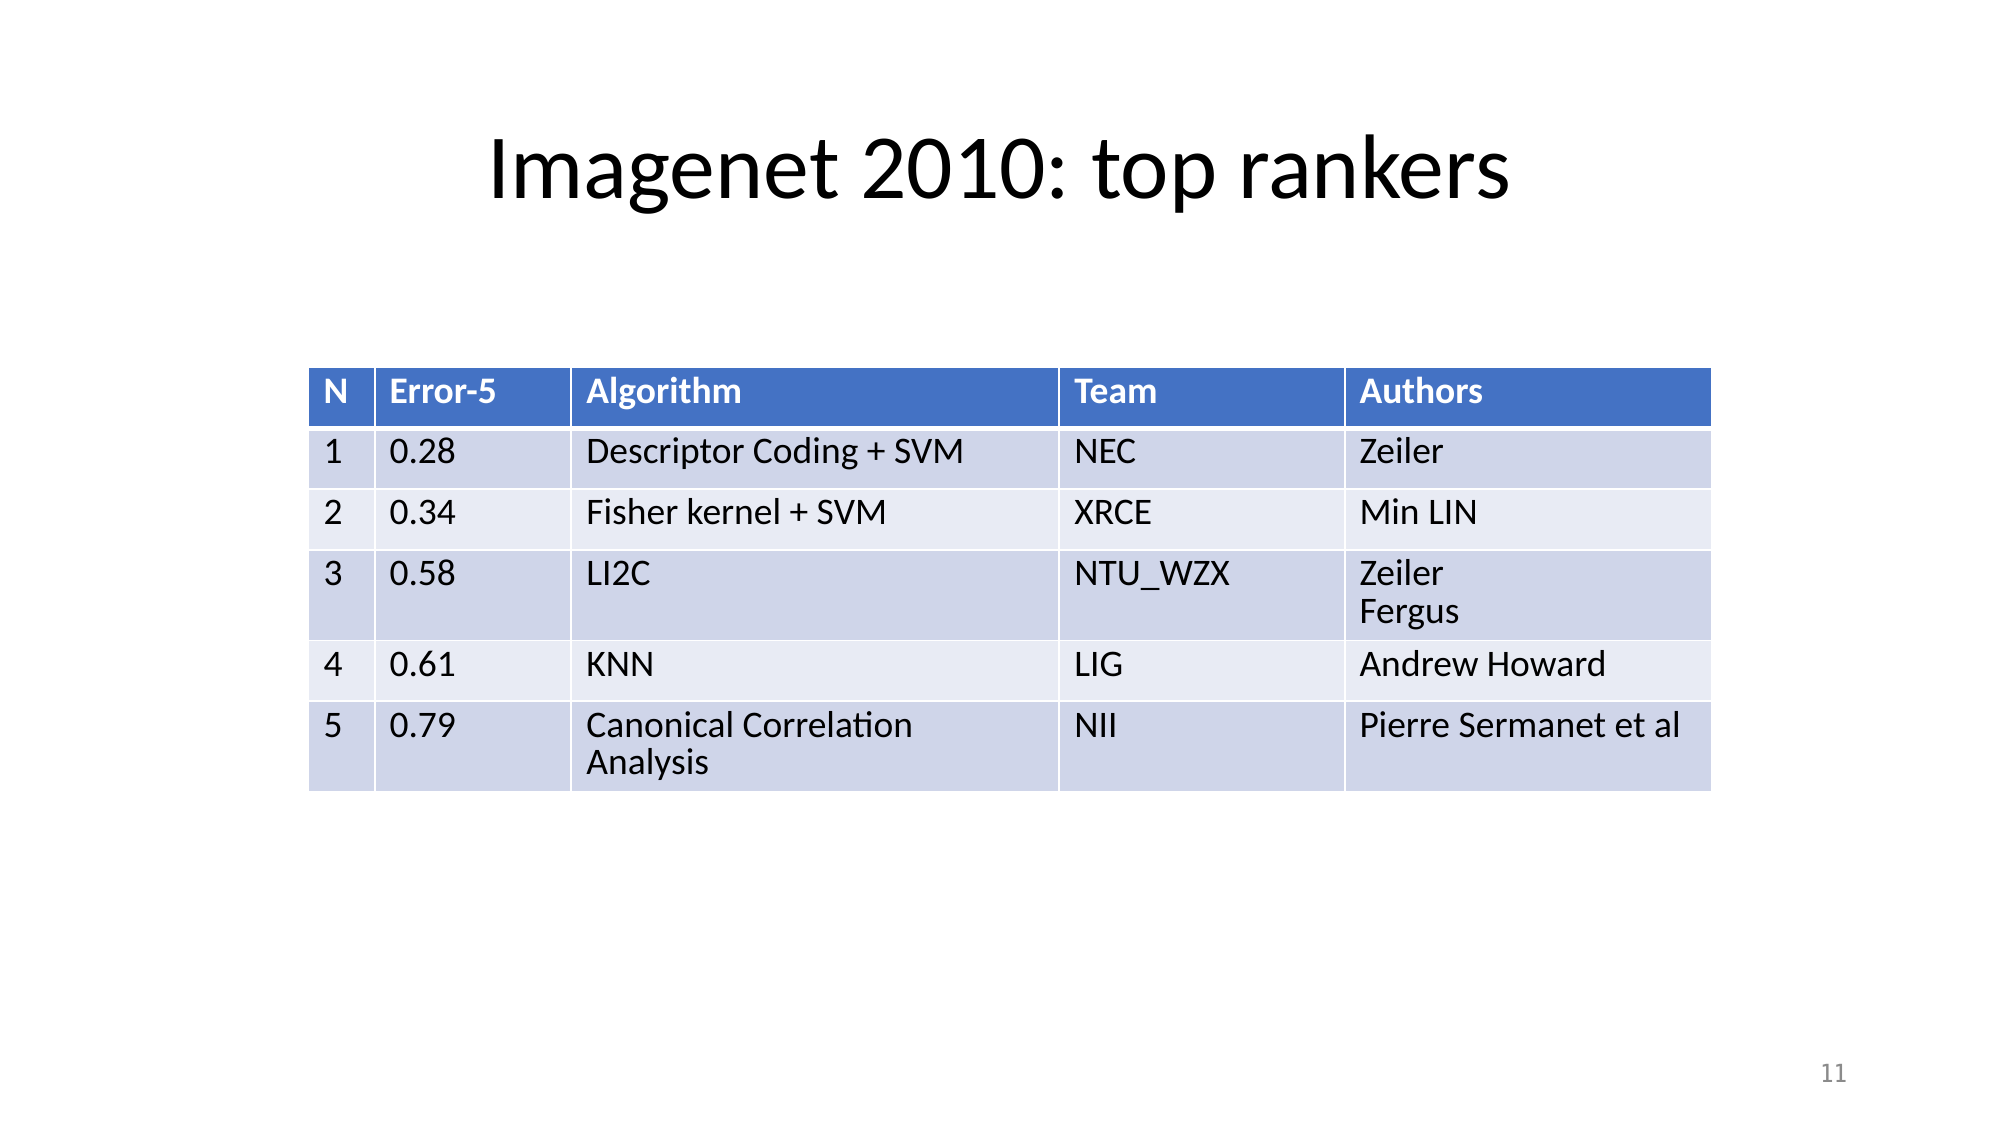

# Imagenet 2010: top rankers

| N | Error-5 | Algorithm | Team | Authors |
| --- | --- | --- | --- | --- |
| 1 | 0.28 | Descriptor Coding + SVM | NEC | Zeiler |
| 2 | 0.34 | Fisher kernel + SVM | XRCE | Min LIN |
| 3 | 0.58 | LI2C | NTU\_WZX | Zeiler Fergus |
| 4 | 0.61 | KNN | LIG | Andrew Howard |
| 5 | 0.79 | Canonical Correlation Analysis | NII | Pierre Sermanet et al |
11